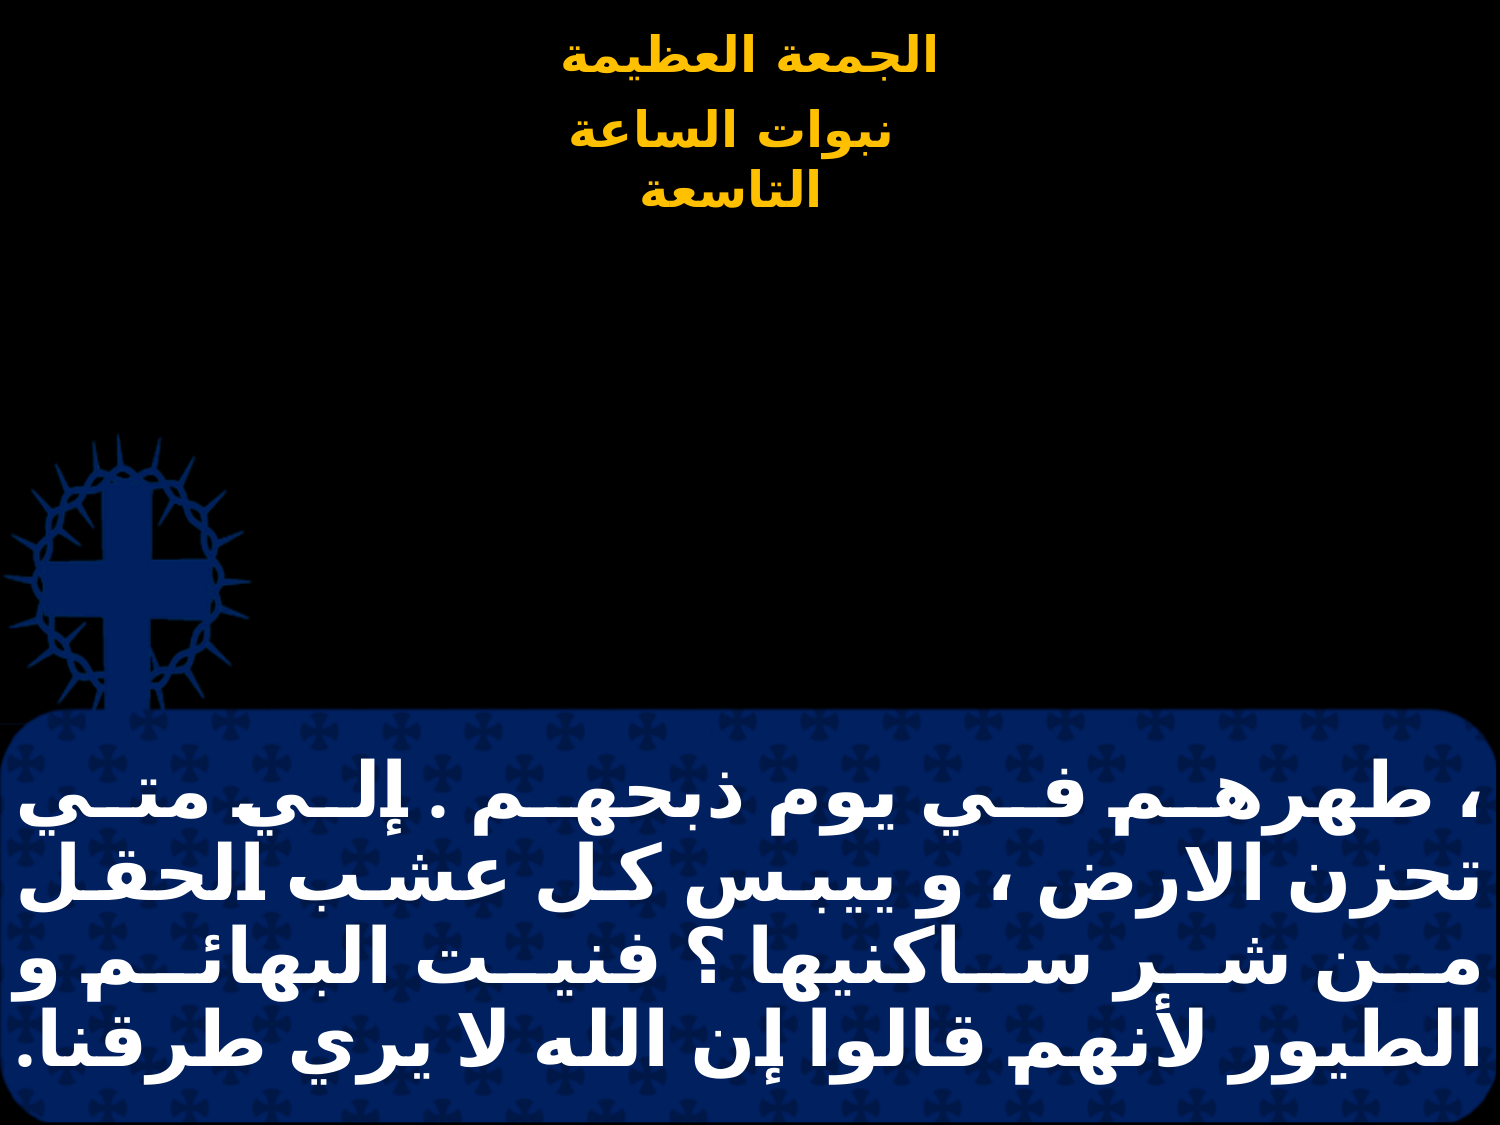

# ، طهرهم في يوم ذبحهم . إلي متي تحزن الارض ، و ييبس كل عشب الحقل من شر ساكنيها ؟ فنيت البهائم و الطيور لأنهم قالوا إن الله لا يري طرقنا.